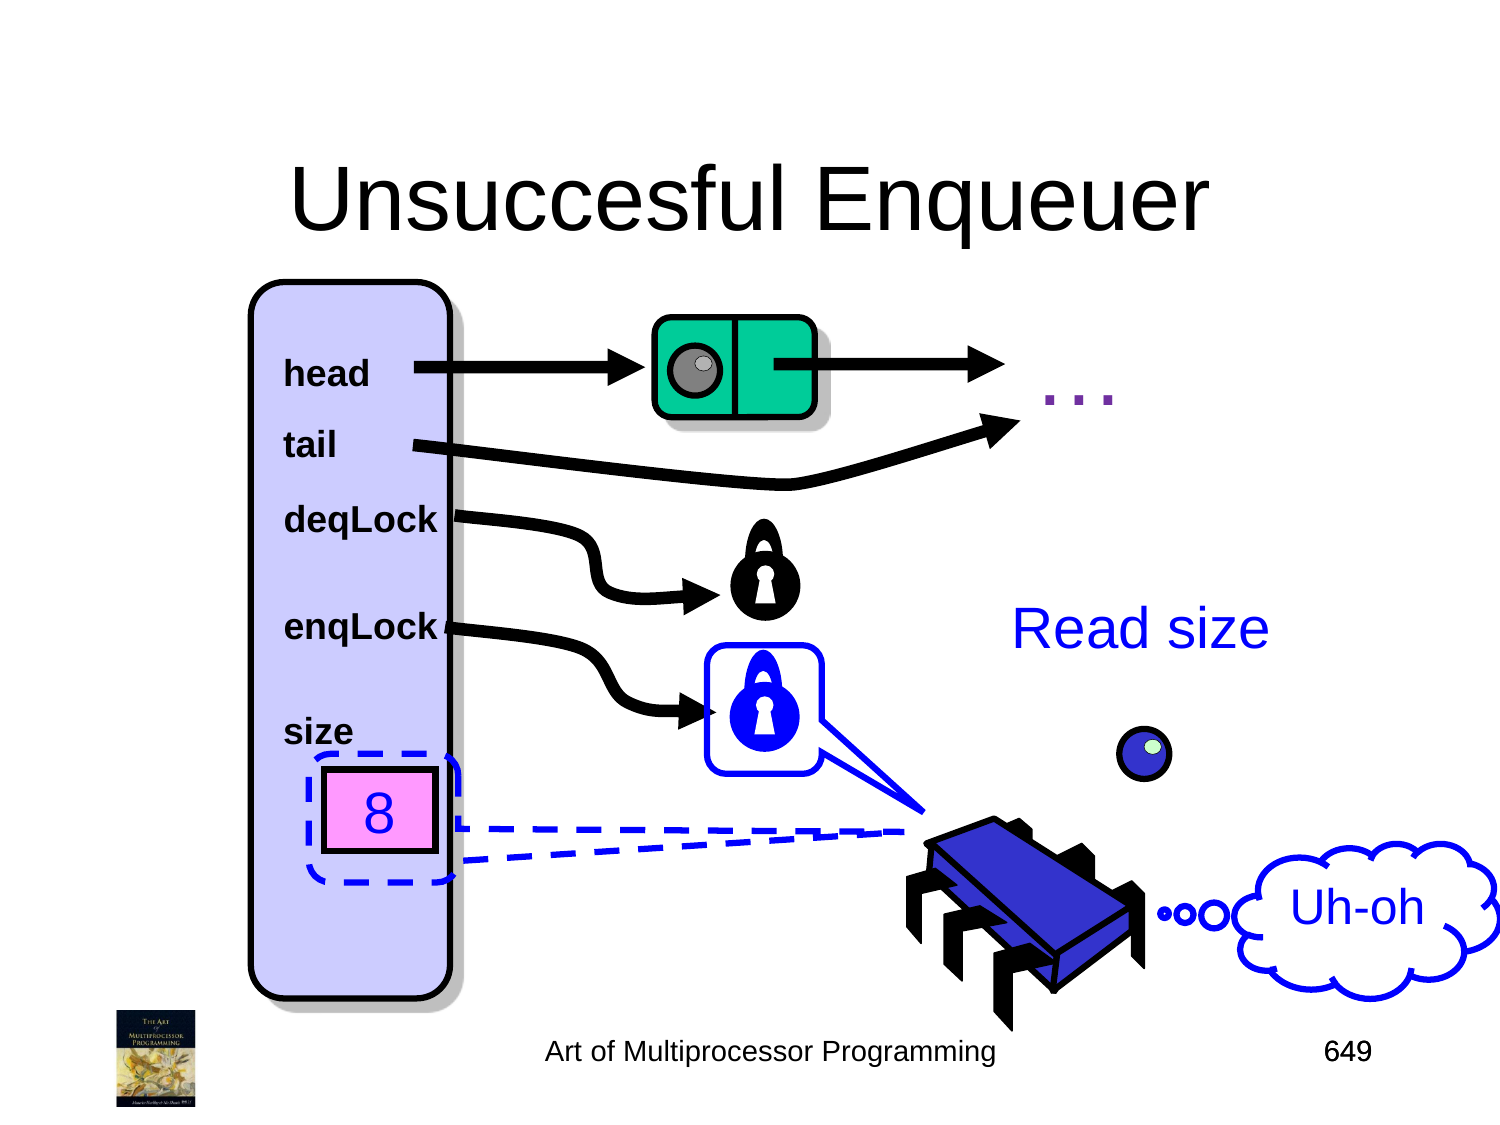

Unsuccesful Enqueuer

…

head

tail

deqLock

Read size
enqLock

size

8

Uh-oh
Art of Multiprocessor Programming
649
649